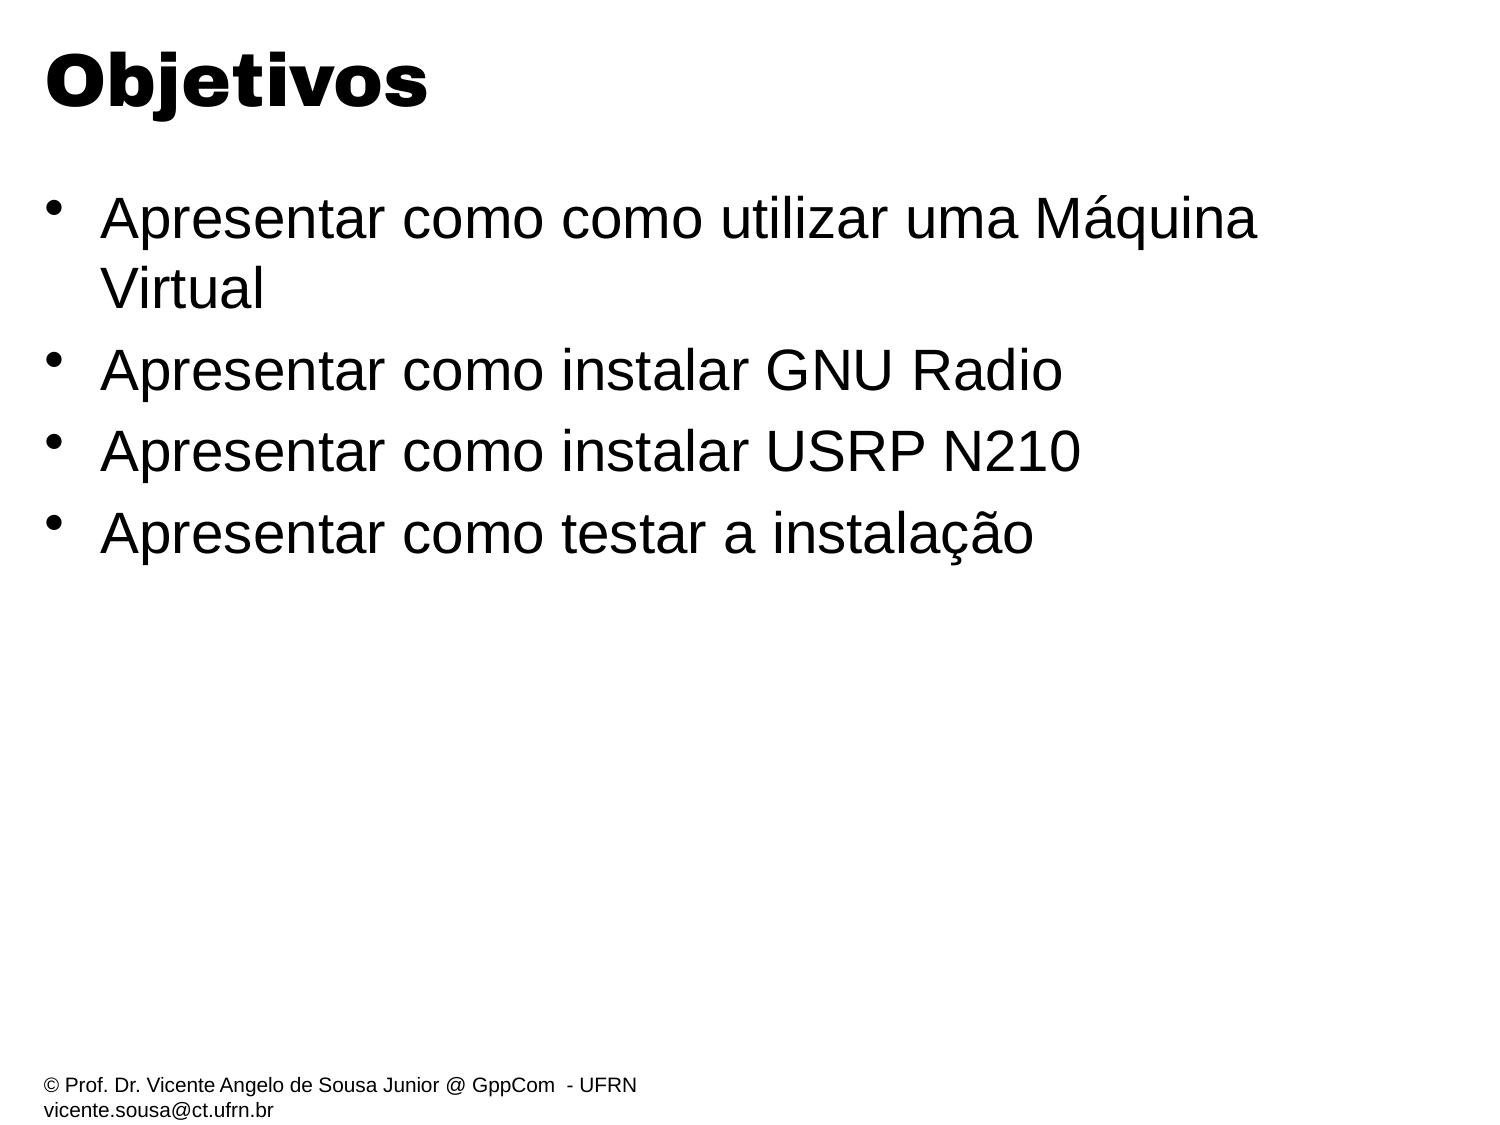

# Objetivos
Apresentar como como utilizar uma Máquina Virtual
Apresentar como instalar GNU Radio
Apresentar como instalar USRP N210
Apresentar como testar a instalação